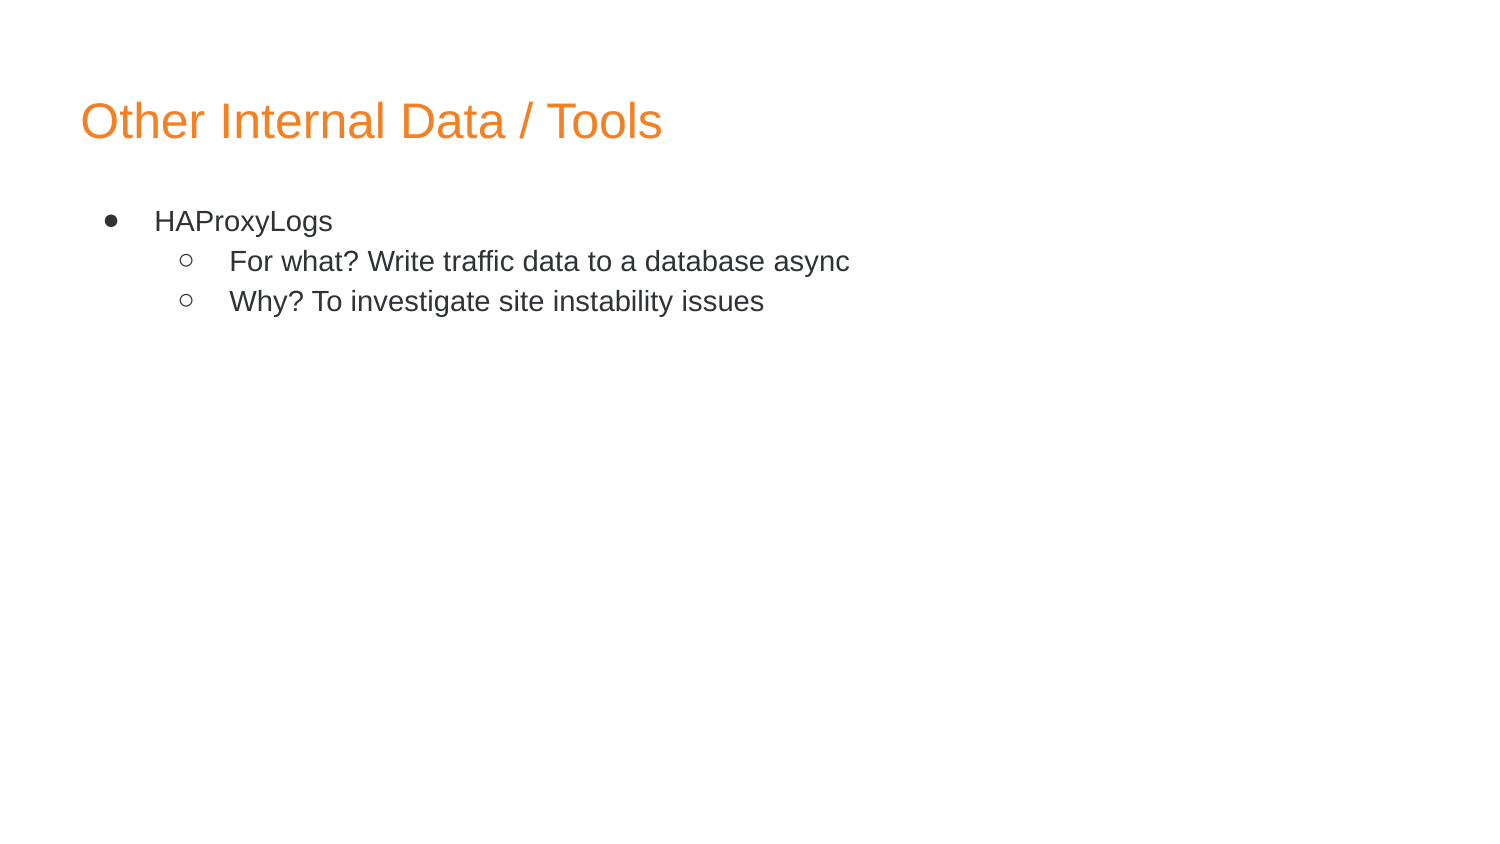

# Other Internal Data / Tools
HAProxyLogs
For what? Write traffic data to a database async
Why? To investigate site instability issues